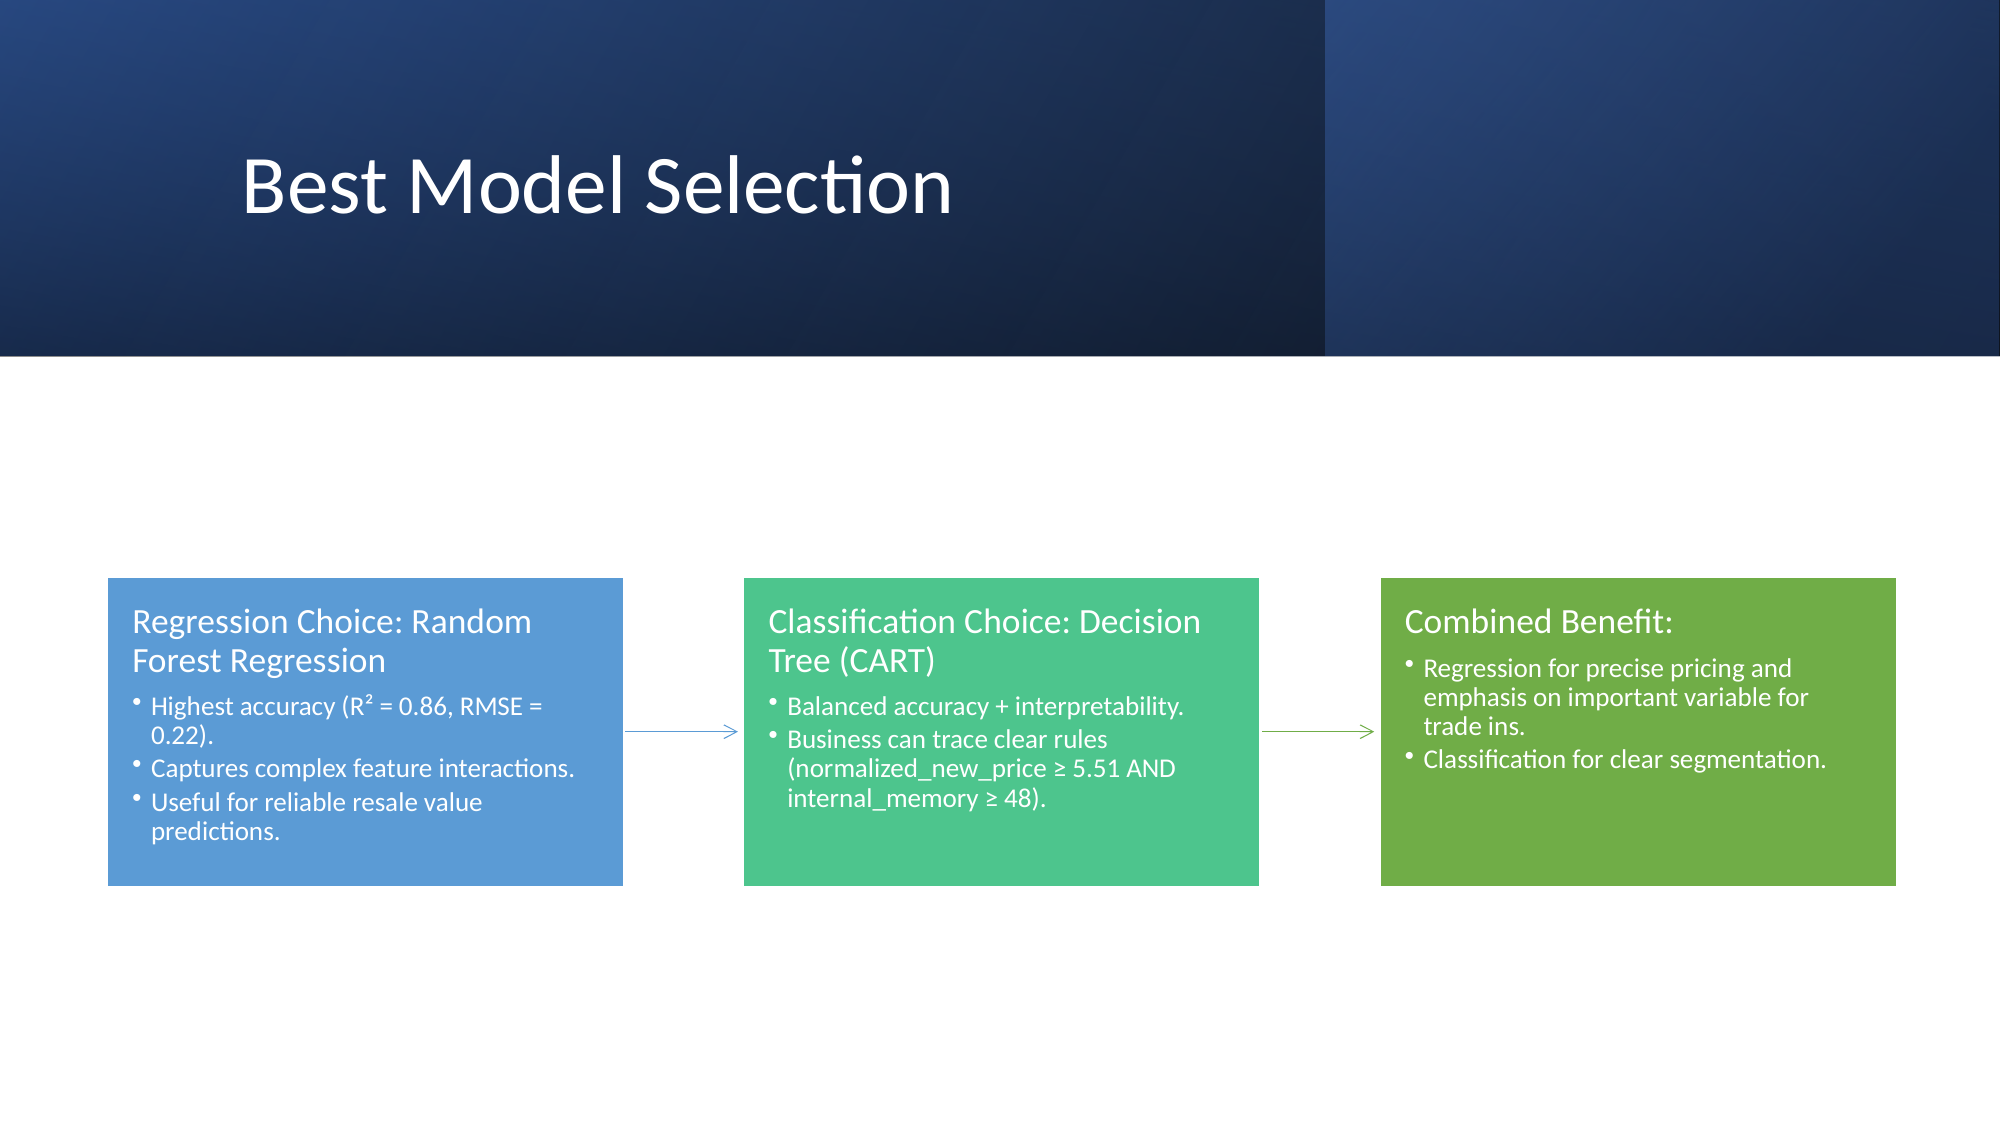

Best Model Selection

Regression Choice: Random Forest Regression
Highest accuracy (R² = 0.86, RMSE = 0.22).
Captures complex feature interactions.
Useful for reliable resale value predictions.

Classification Choice: Decision Tree (CART)
Balanced accuracy + interpretability.
Business can trace clear rules (normalized_new_price ≥ 5.51 AND internal_memory ≥ 48).
Combined Benefit:
Regression for precise pricing and emphasis on important variable for trade ins.
Classification for clear segmentation.